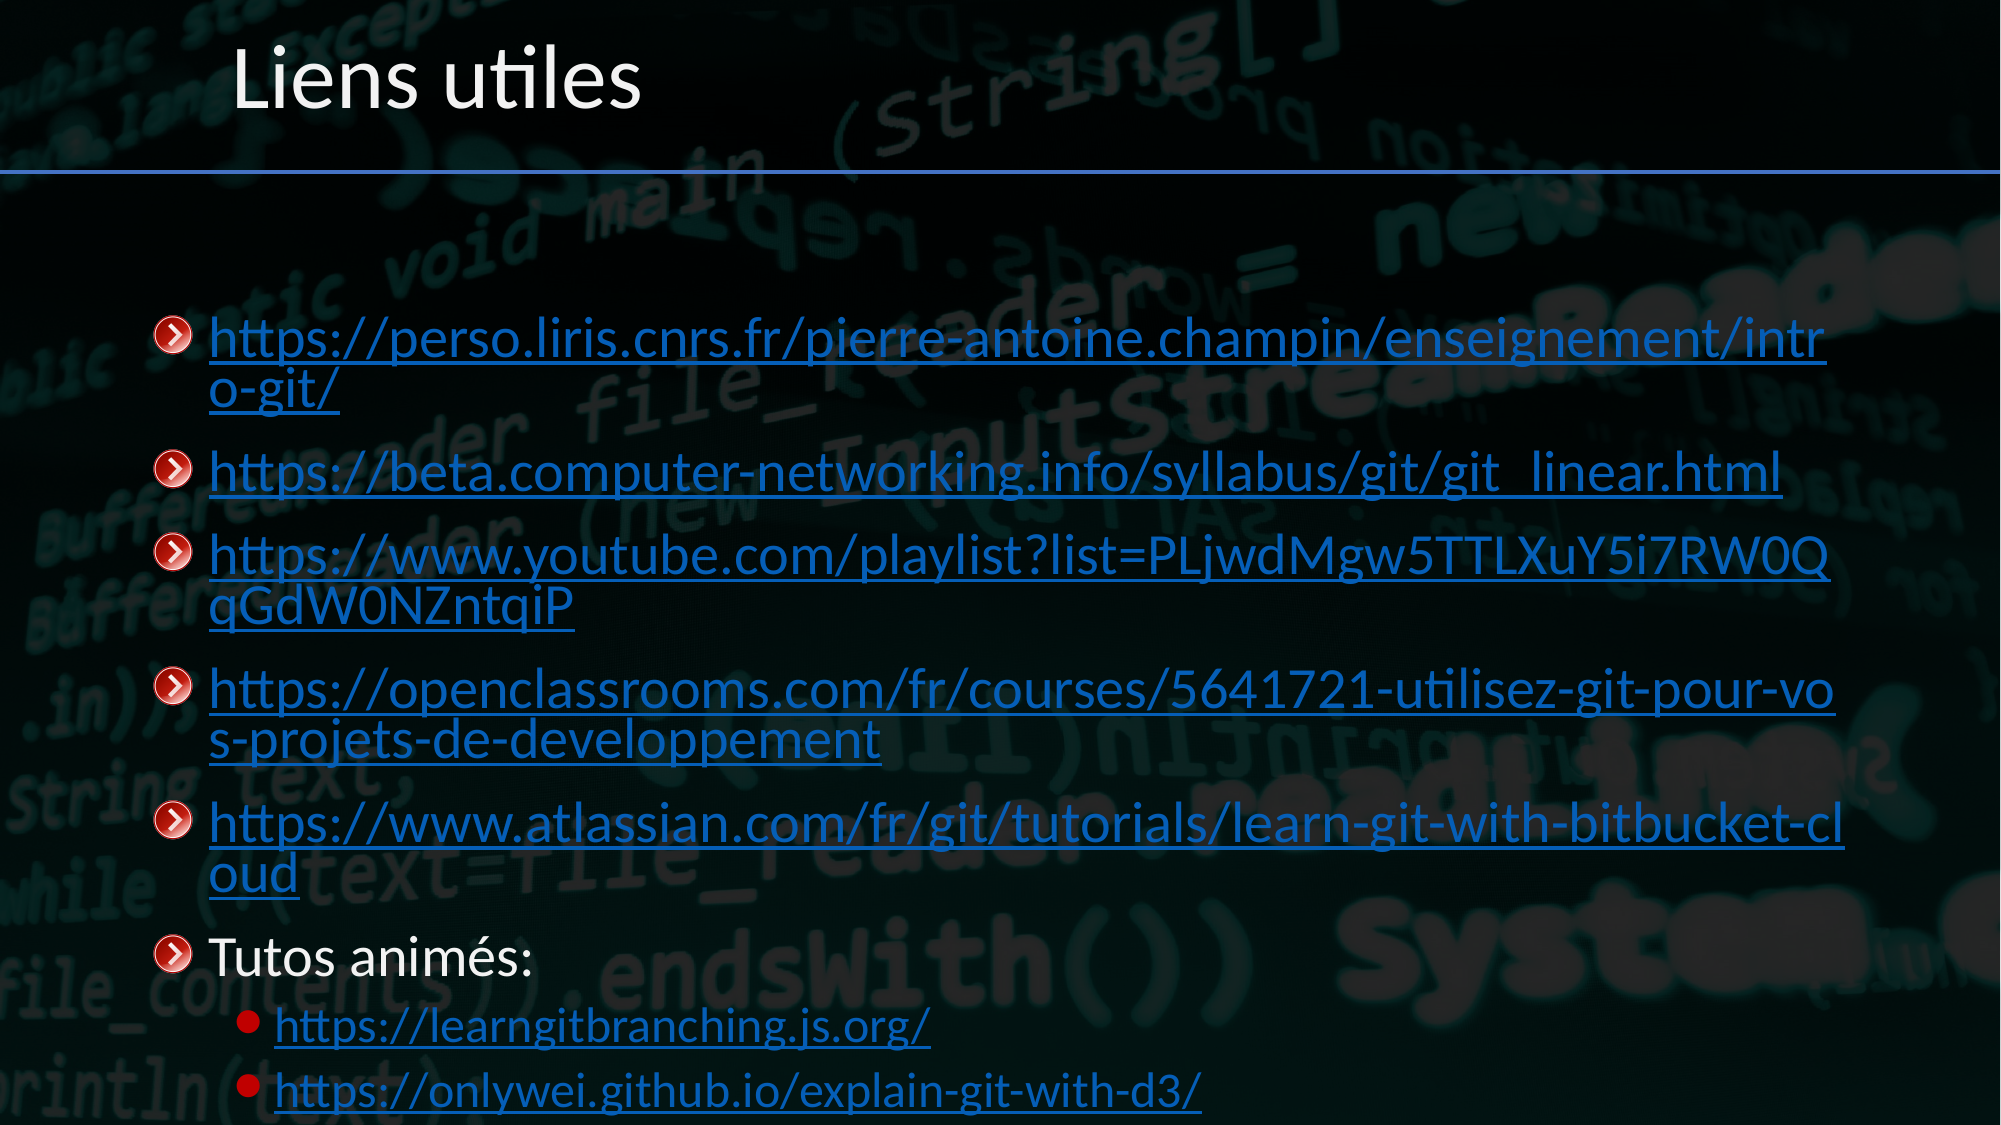

# Liens utiles
https://perso.liris.cnrs.fr/pierre-antoine.champin/enseignement/intro-git/
https://beta.computer-networking.info/syllabus/git/git_linear.html
https://www.youtube.com/playlist?list=PLjwdMgw5TTLXuY5i7RW0QqGdW0NZntqiP
https://openclassrooms.com/fr/courses/5641721-utilisez-git-pour-vos-projets-de-developpement
https://www.atlassian.com/fr/git/tutorials/learn-git-with-bitbucket-cloud
Tutos animés:
https://learngitbranching.js.org/
https://onlywei.github.io/explain-git-with-d3/